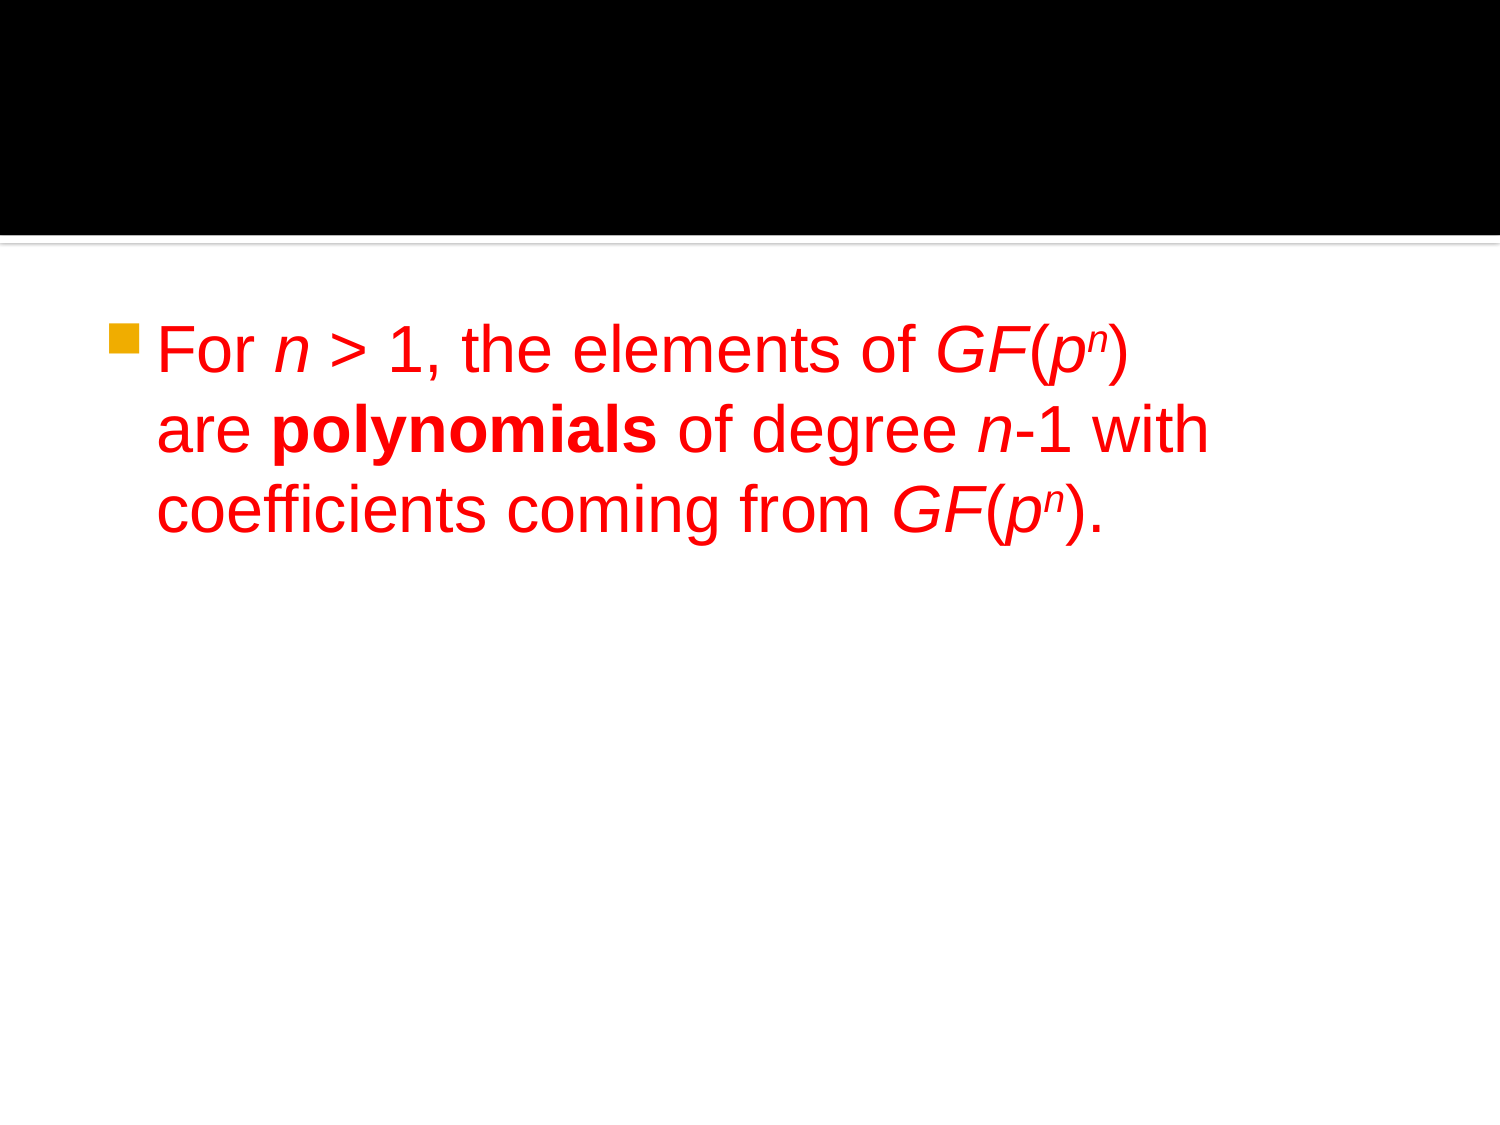

#
For n > 1, the elements of GF(pn) are polynomials of degree n-1 with coefficients coming from GF(pn).